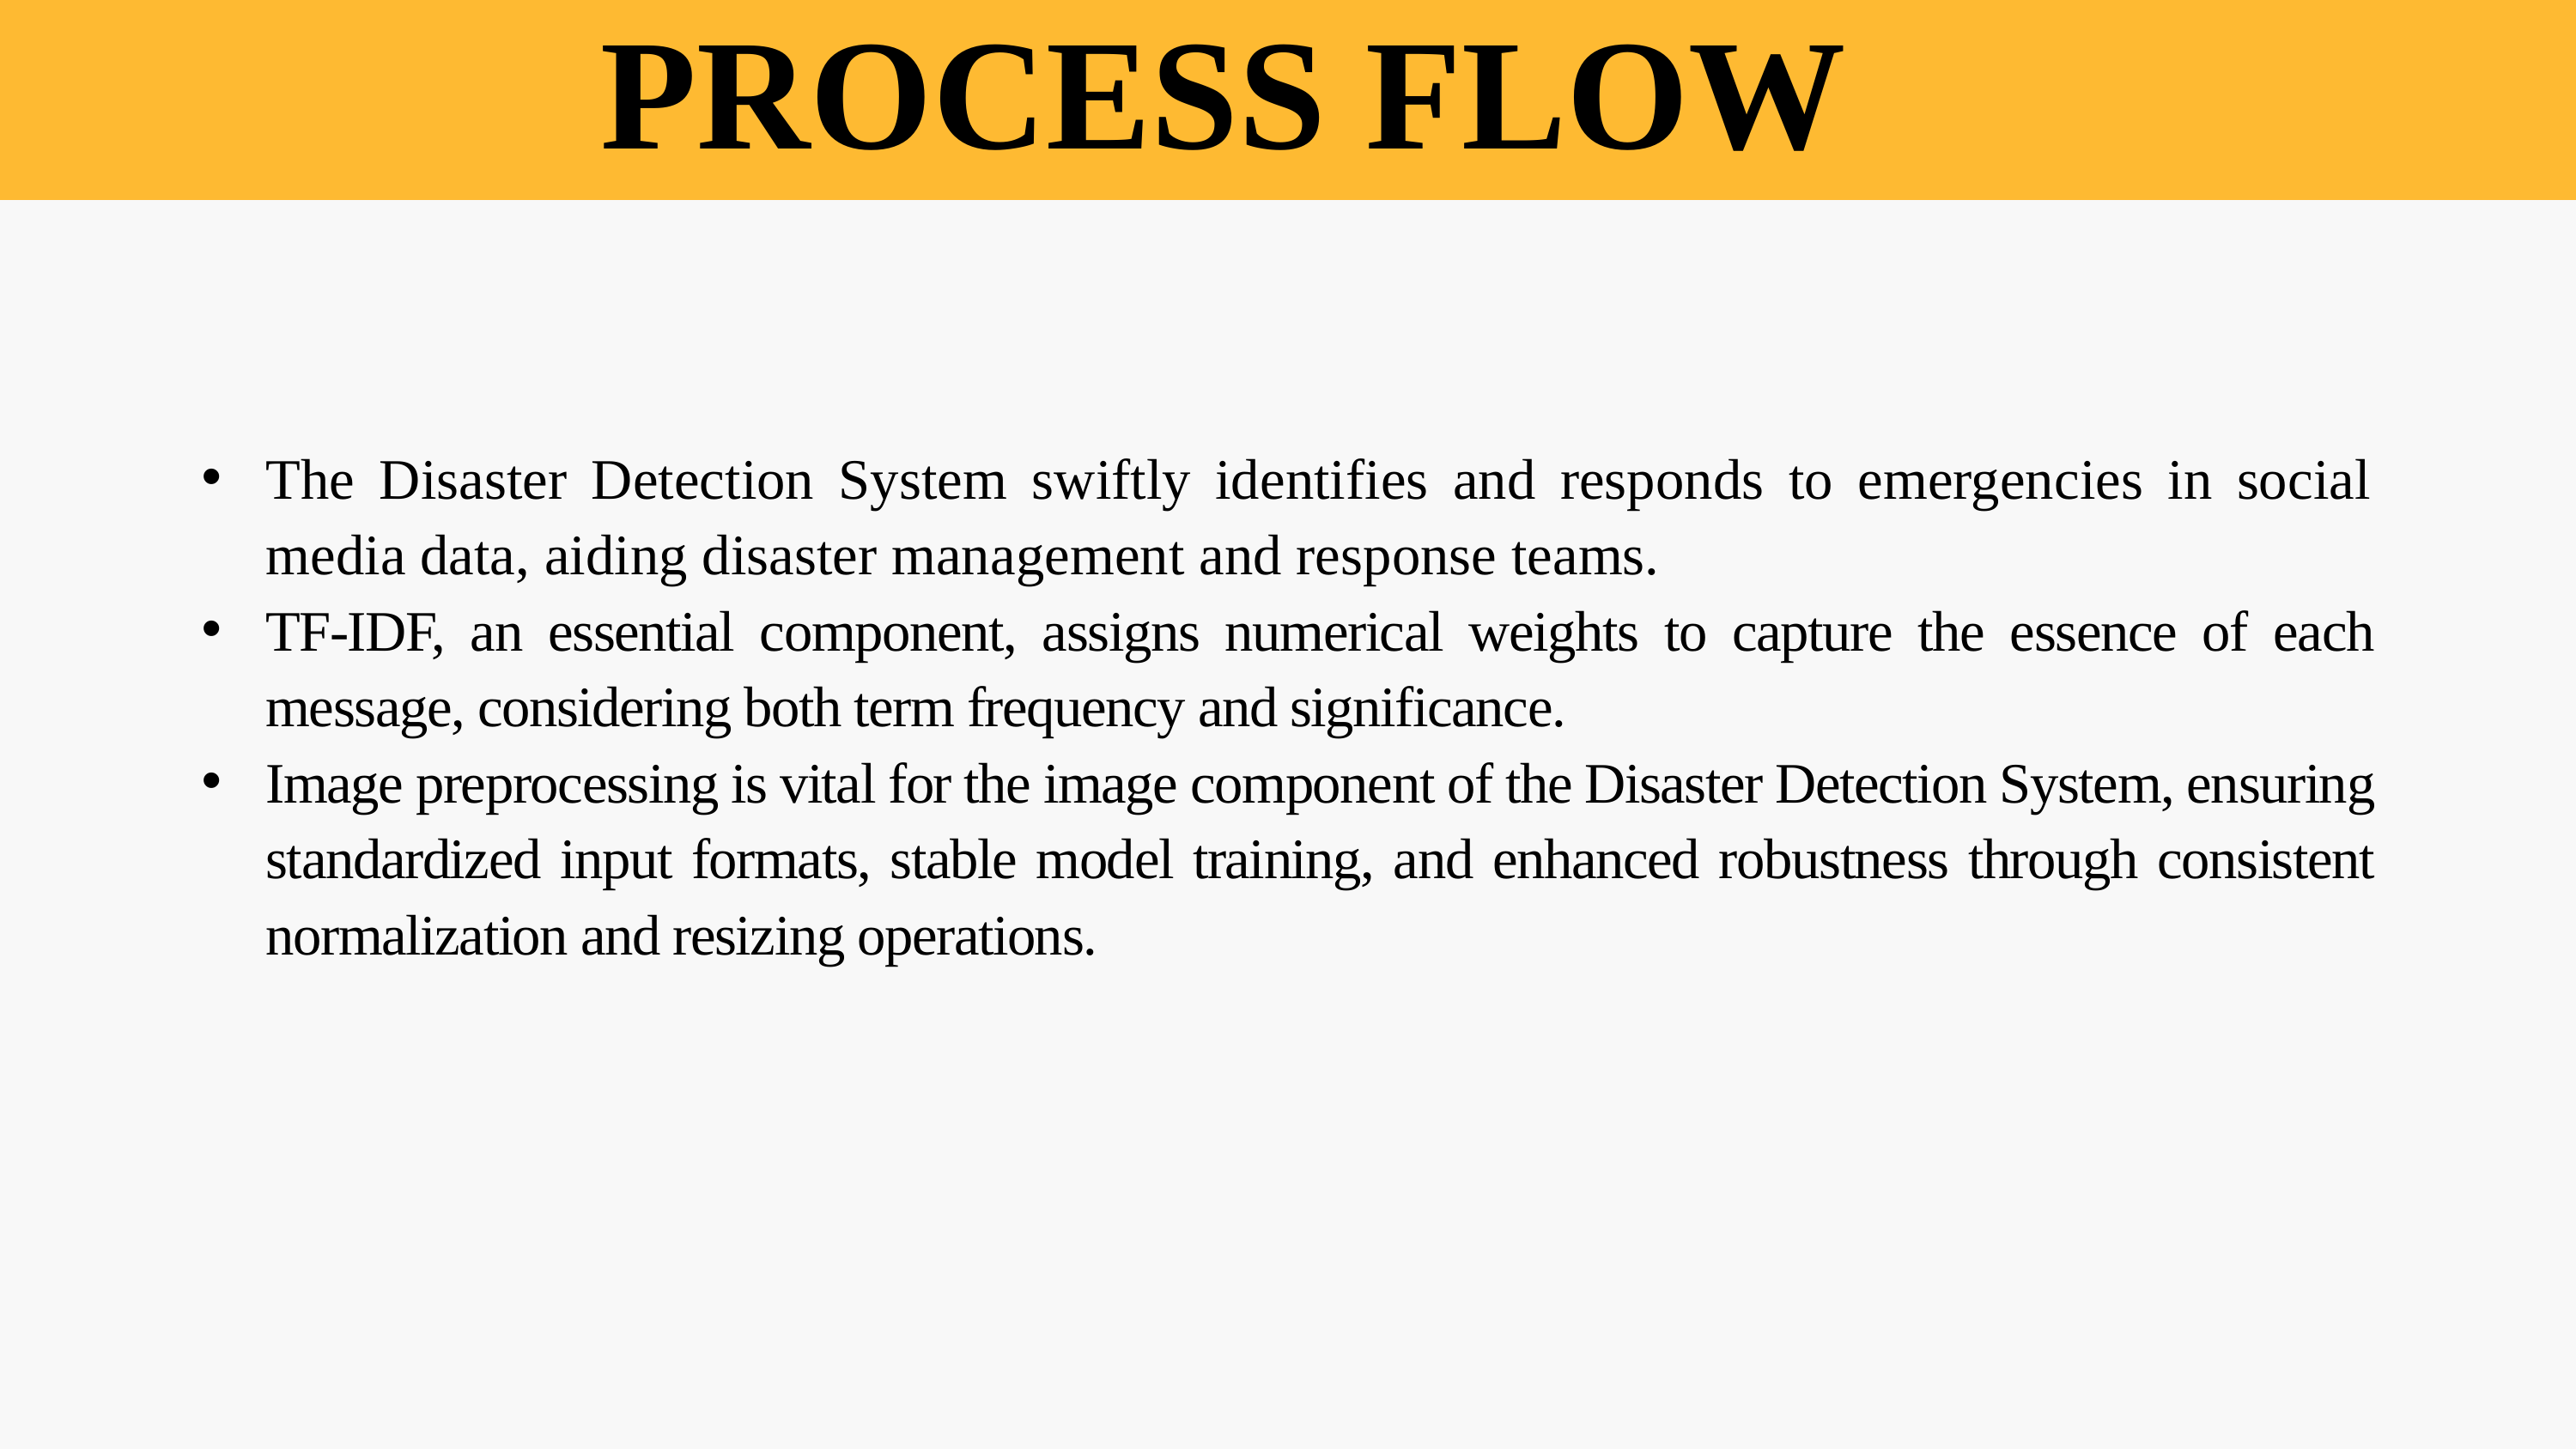

PROCESS FLOW
The Disaster Detection System swiftly identifies and responds to emergencies in social media data, aiding disaster management and response teams.
TF-IDF, an essential component, assigns numerical weights to capture the essence of each message, considering both term frequency and significance.
Image preprocessing is vital for the image component of the Disaster Detection System, ensuring standardized input formats, stable model training, and enhanced robustness through consistent normalization and resizing operations.